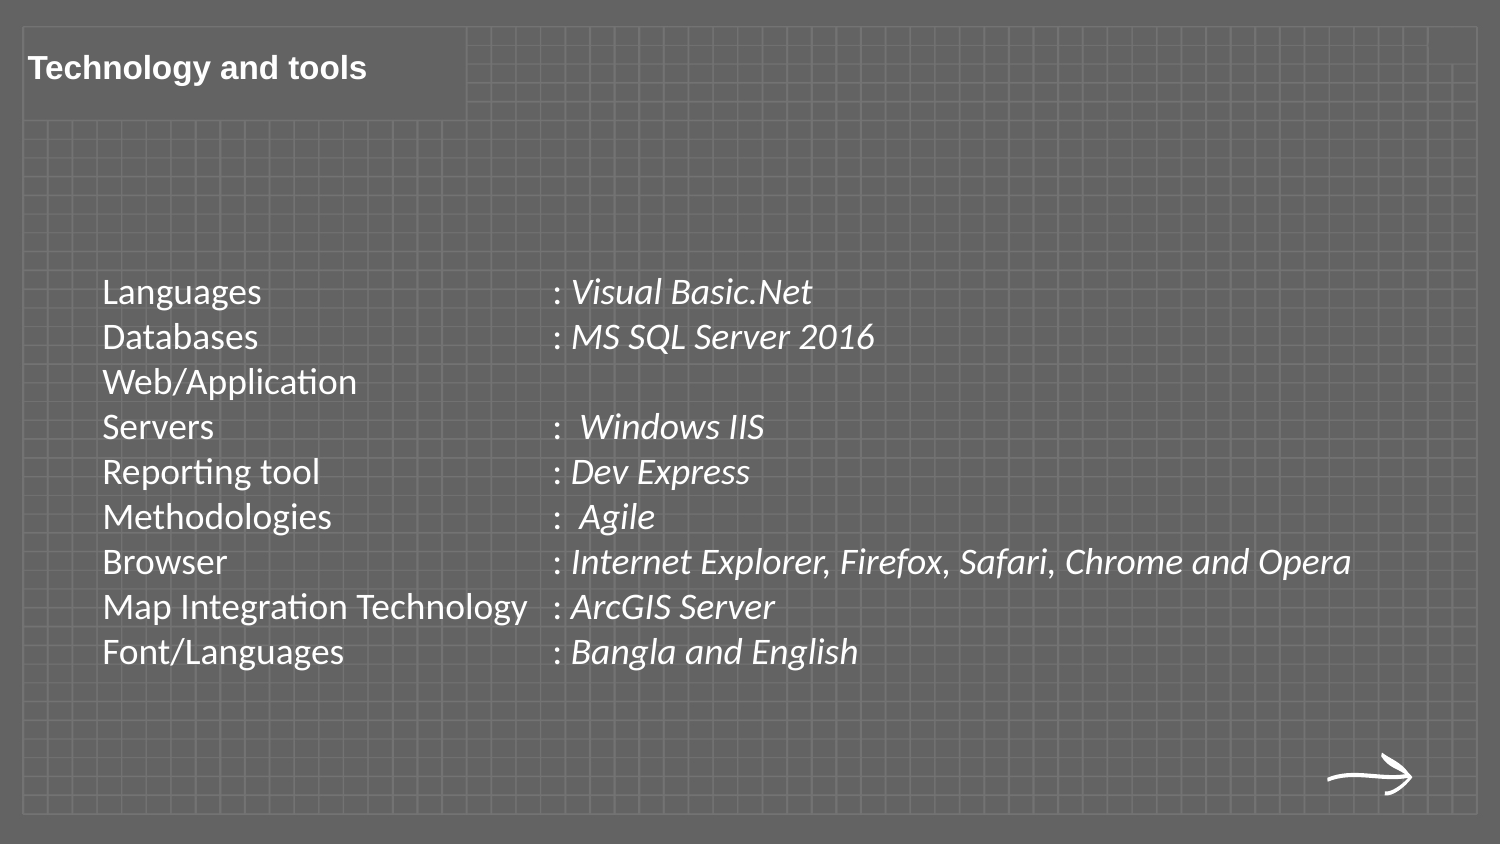

Technology and tools
Languages 		: Visual Basic.Net
Databases  		: MS SQL Server 2016
Web/Application
Servers			:  Windows IIS
Reporting tool		: Dev Express
Methodologies		:  Agile
Browser			: Internet Explorer, Firefox, Safari, Chrome and Opera
Map Integration Technology	: ArcGIS Server
Font/Languages		: Bangla and English